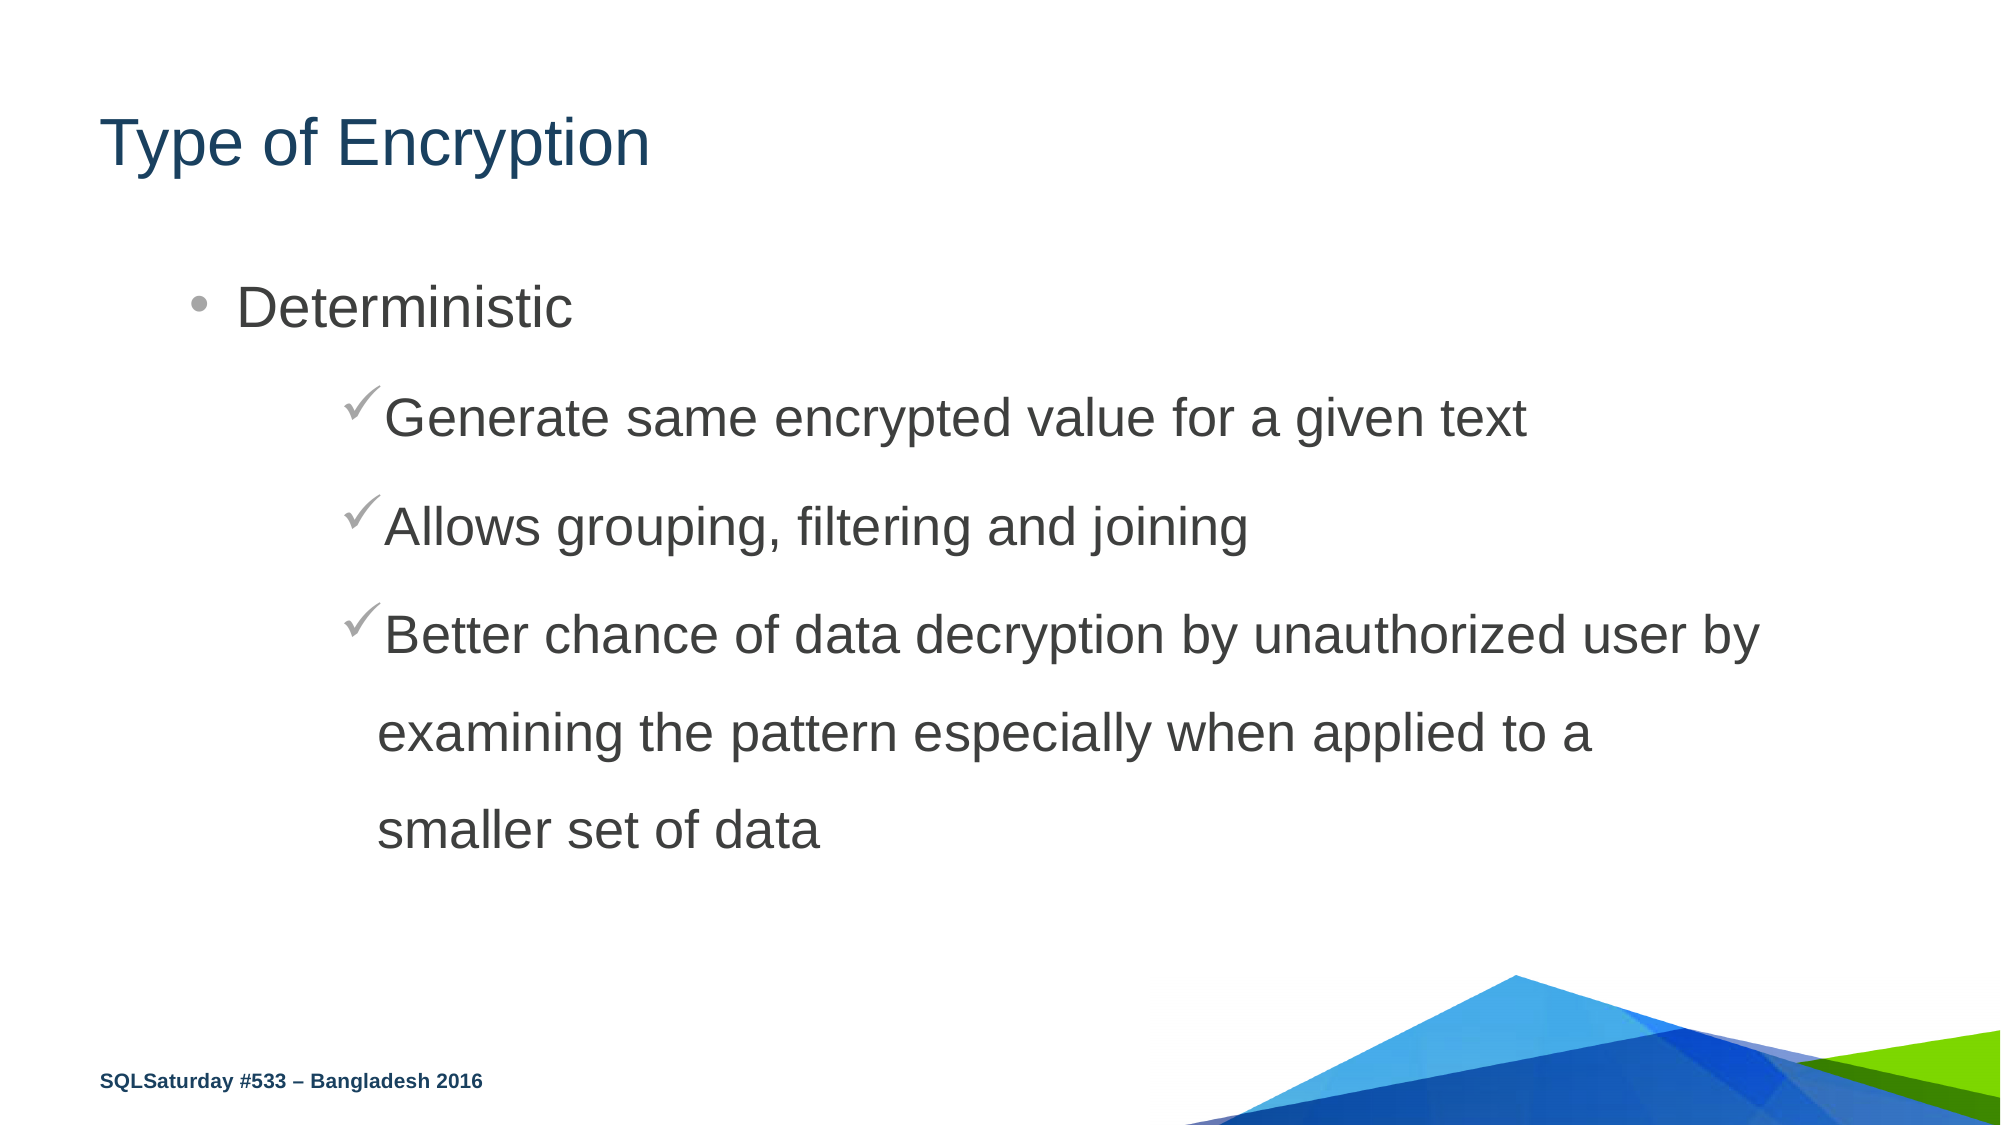

# Type of Encryption

Deterministic
Generate same encrypted value for a given text
Allows grouping, filtering and joining
Better chance of data decryption by unauthorized user by examining the pattern especially when applied to a smaller set of data

SQLSaturday #533 – Bangladesh 2016